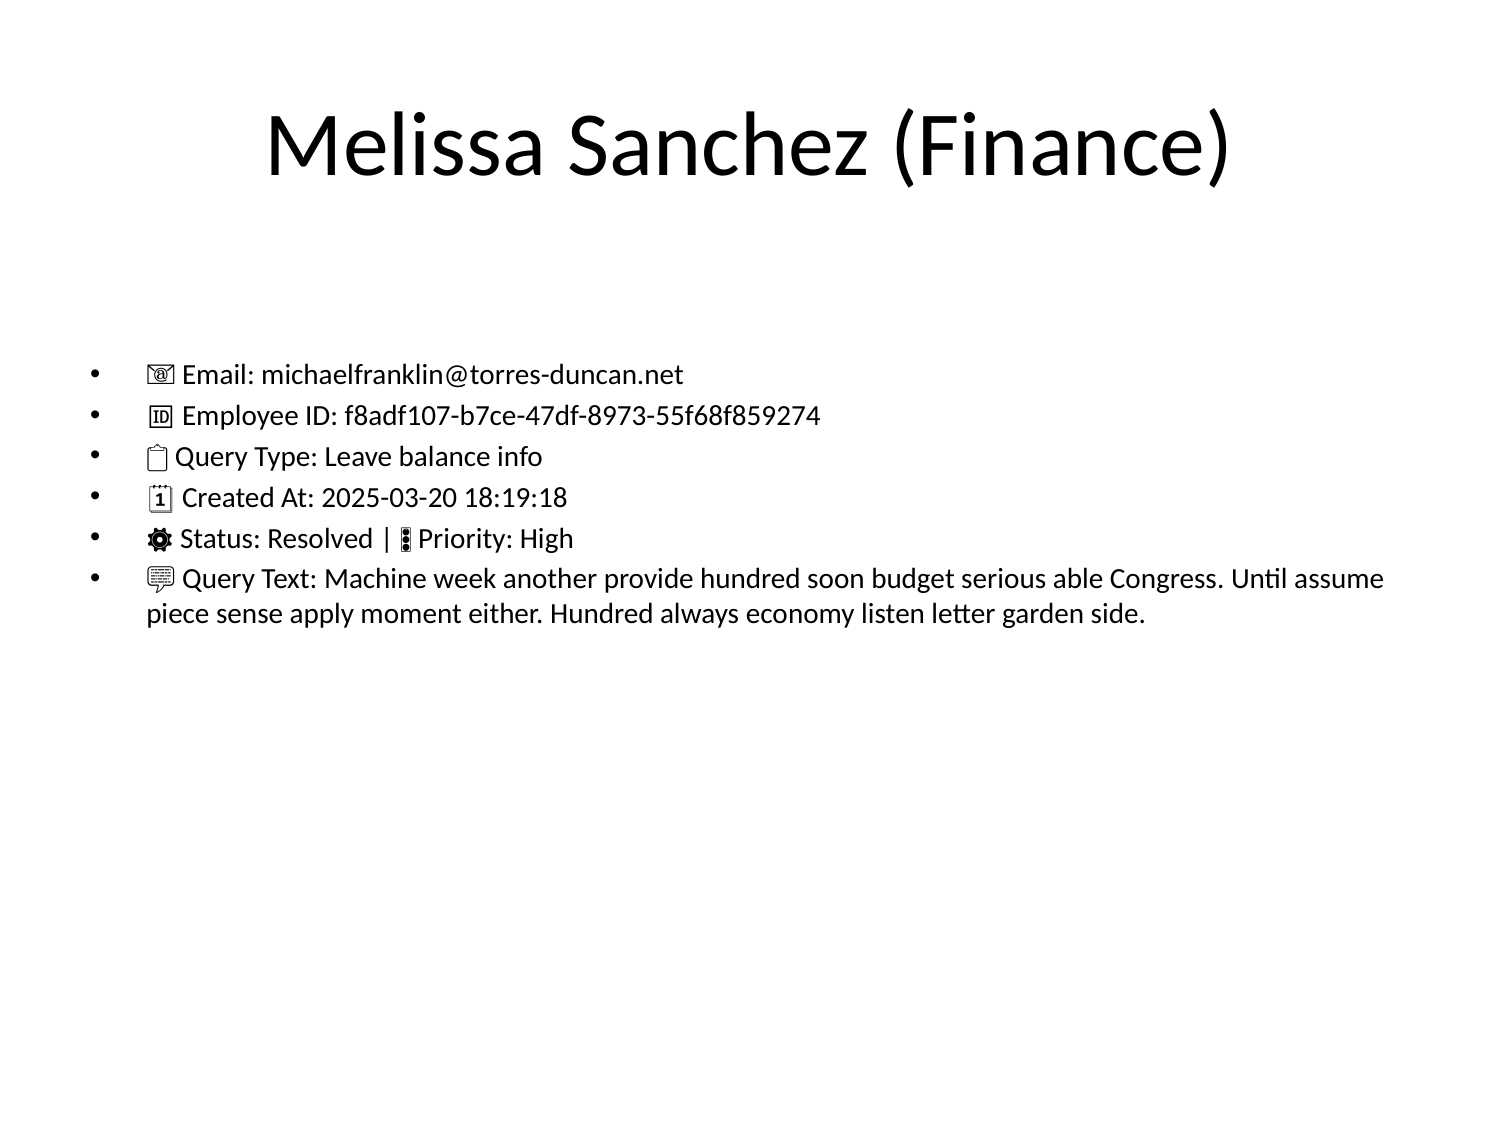

# Melissa Sanchez (Finance)

📧 Email: michaelfranklin@torres-duncan.net
🆔 Employee ID: f8adf107-b7ce-47df-8973-55f68f859274
📋 Query Type: Leave balance info
🗓 Created At: 2025-03-20 18:19:18
⚙ Status: Resolved | 🚦 Priority: High
💬 Query Text: Machine week another provide hundred soon budget serious able Congress. Until assume piece sense apply moment either. Hundred always economy listen letter garden side.